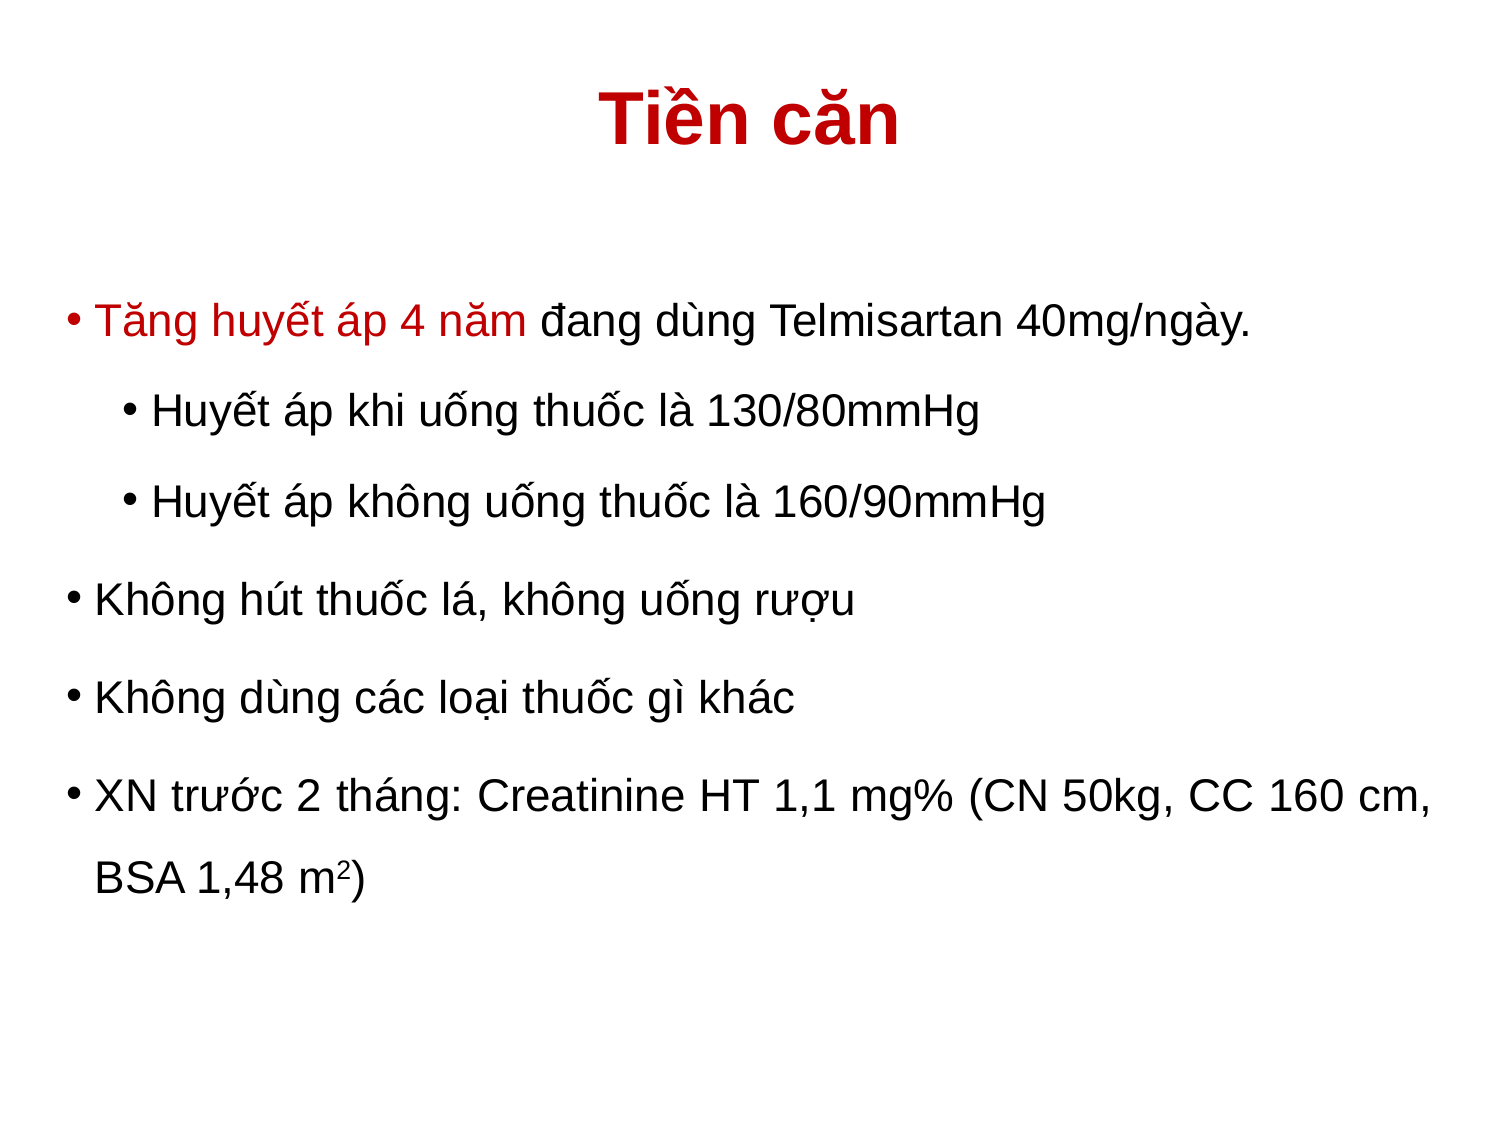

# Tiền căn
Tăng huyết áp 4 năm đang dùng Telmisartan 40mg/ngày.
Huyết áp khi uống thuốc là 130/80mmHg
Huyết áp không uống thuốc là 160/90mmHg
Không hút thuốc lá, không uống rượu
Không dùng các loại thuốc gì khác
XN trước 2 tháng: Creatinine HT 1,1 mg% (CN 50kg, CC 160 cm, BSA 1,48 m2)